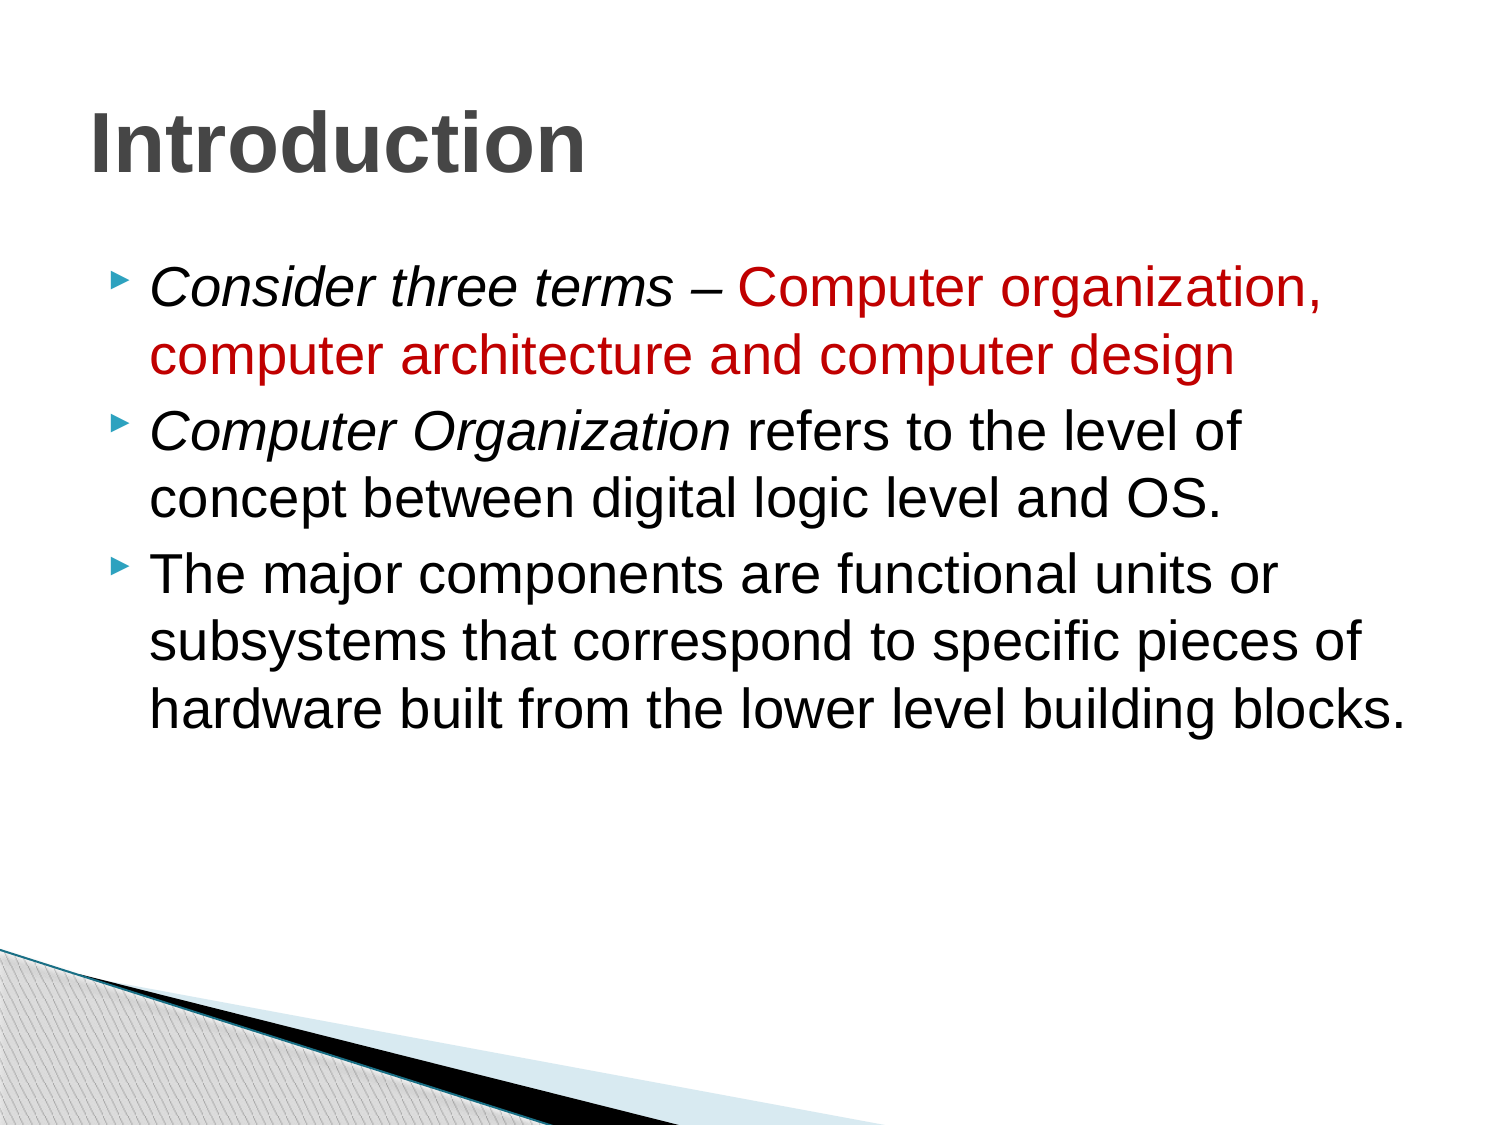

# Introduction
Consider three terms – Computer organization, computer architecture and computer design
Computer Organization refers to the level of concept between digital logic level and OS.
The major components are functional units or subsystems that correspond to specific pieces of hardware built from the lower level building blocks.